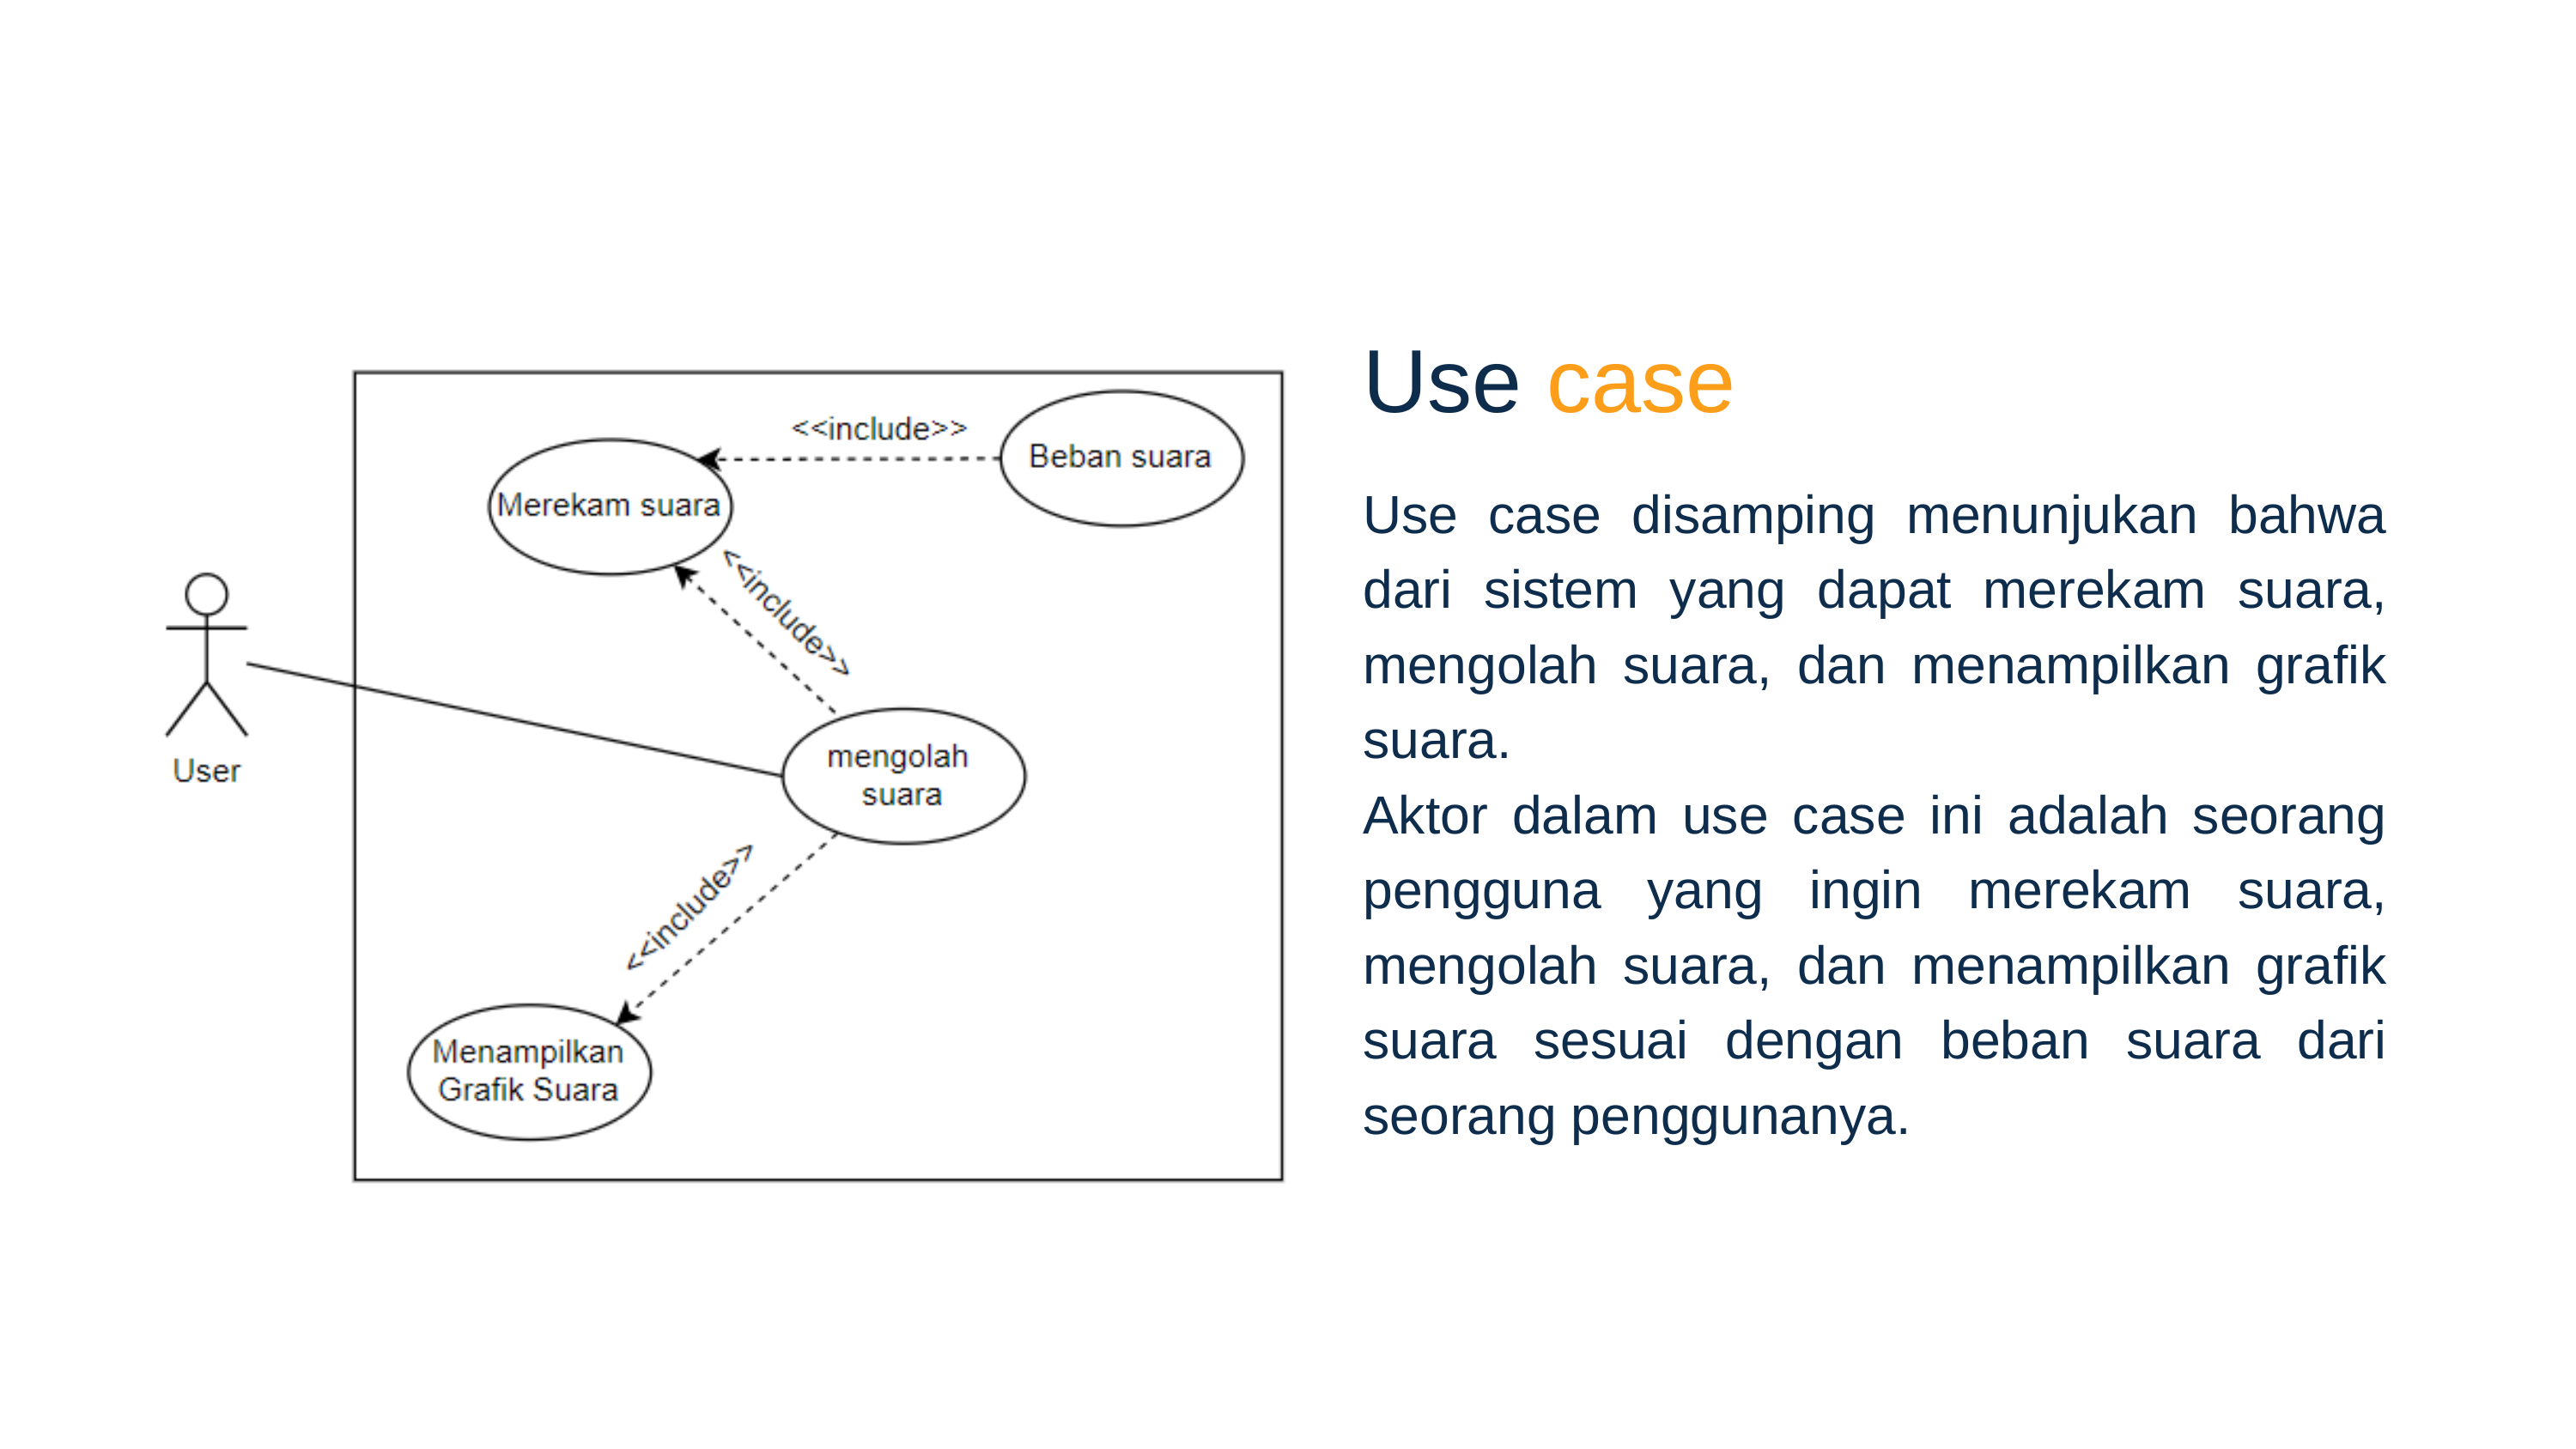

Use case
Use case disamping menunjukan bahwa dari sistem yang dapat merekam suara, mengolah suara, dan menampilkan grafik suara.
Aktor dalam use case ini adalah seorang pengguna yang ingin merekam suara, mengolah suara, dan menampilkan grafik suara sesuai dengan beban suara dari seorang penggunanya.